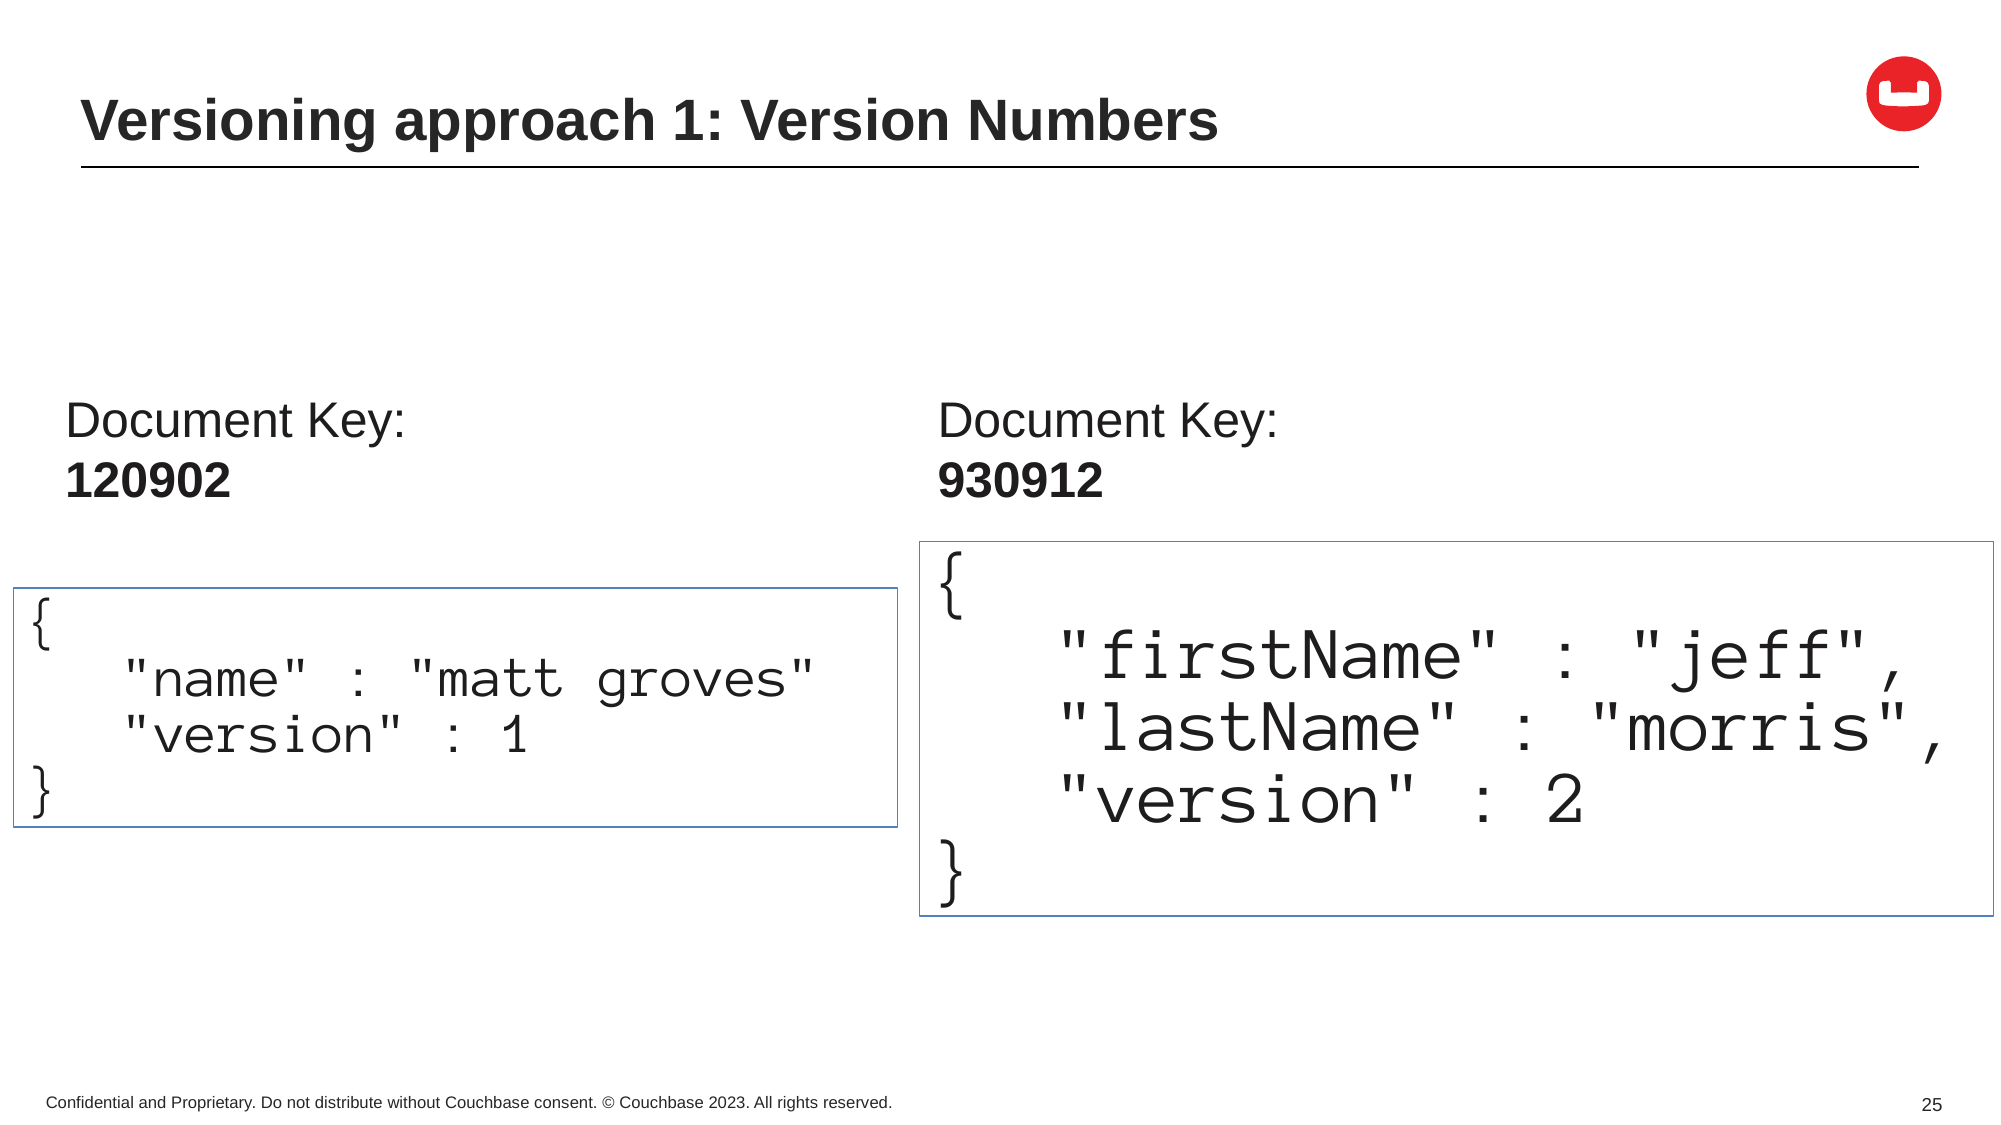

# Versioning approach 1: Version Numbers

Document Key: 120902
Document Key: 930912
{
   "firstName" : "jeff",
   "lastName" : "morris",
   "version" : 2
}
{
   "name" : "matt groves"
   "version" : 1
}